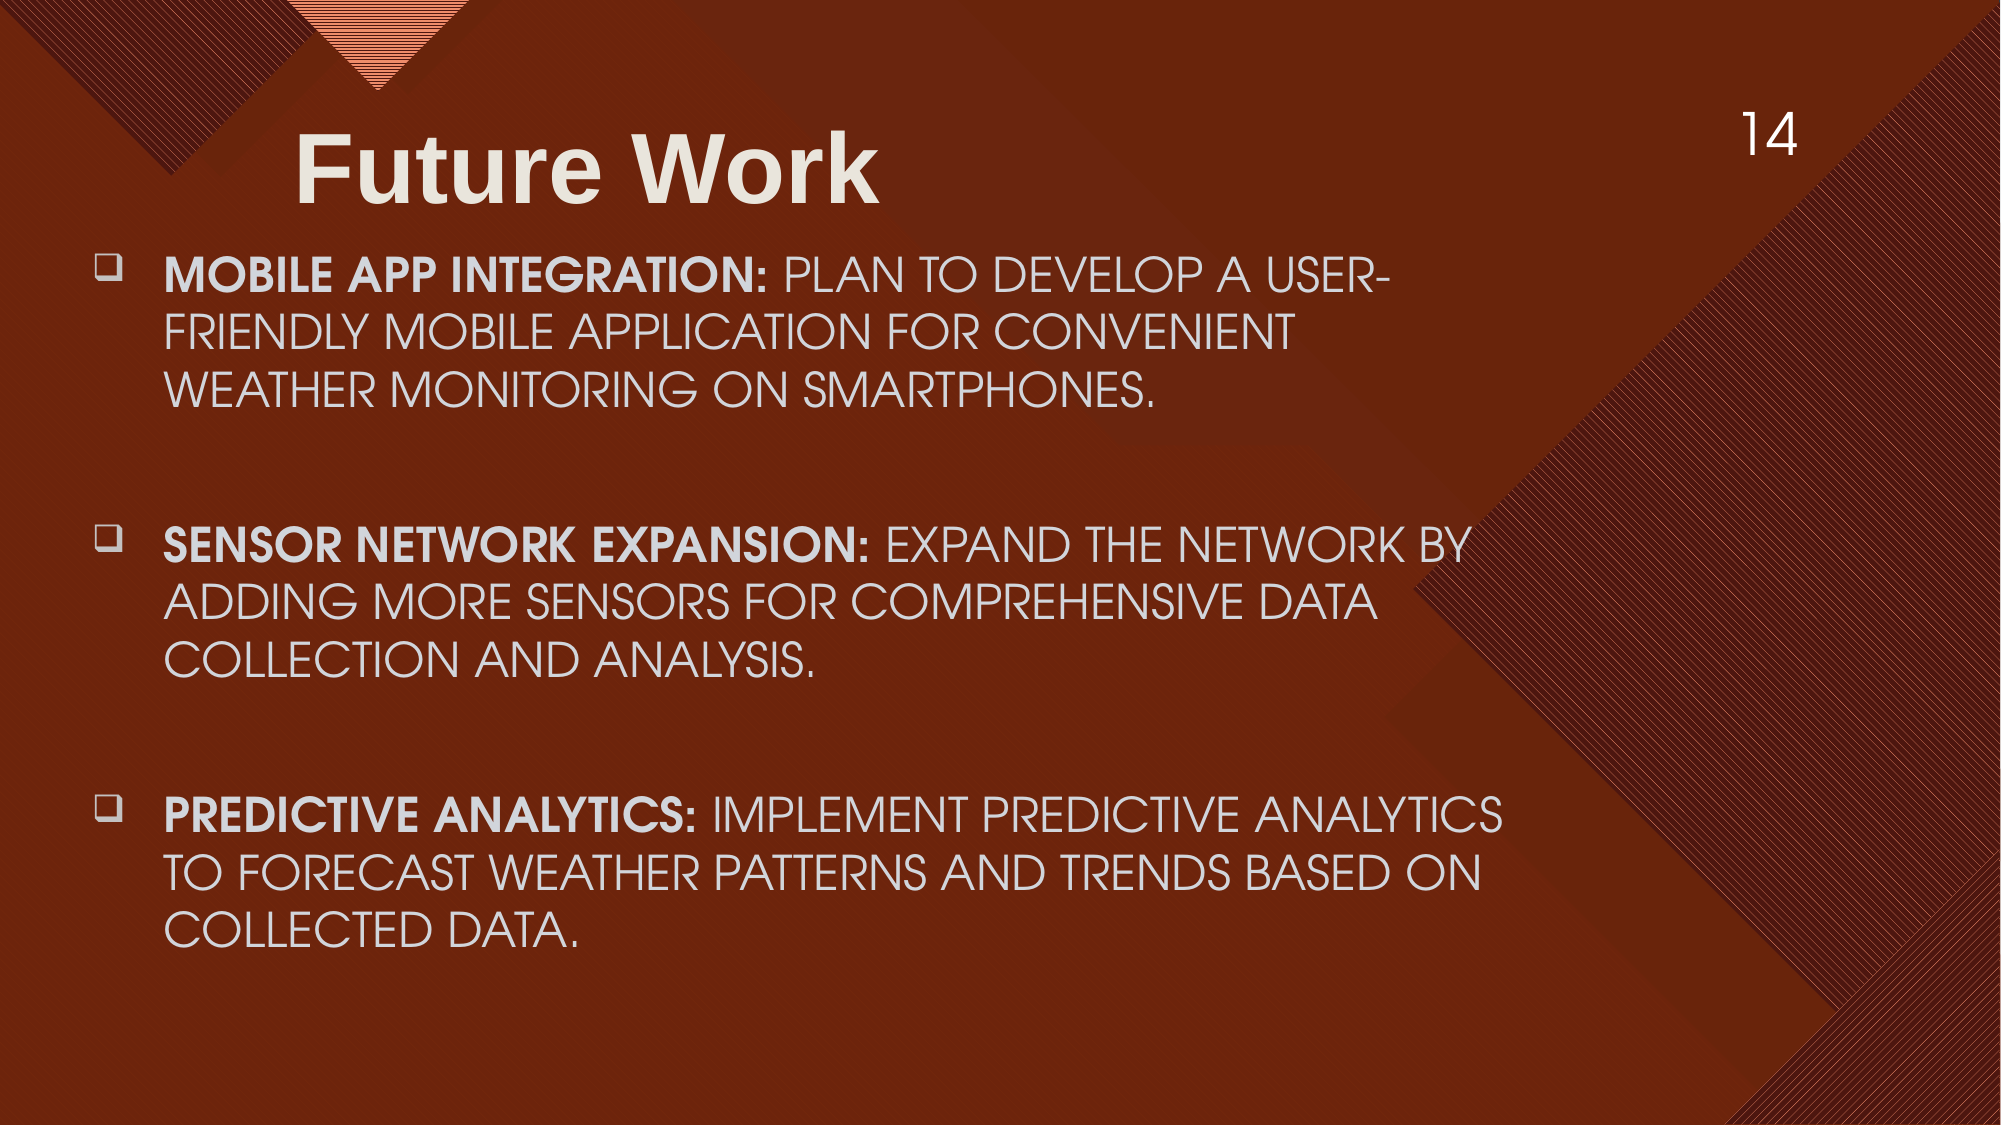

14
Mobile App Integration: Plan to develop a user-friendly mobile application for convenient weather monitoring on smartphones.

Sensor Network Expansion: Expand the network by adding more sensors for comprehensive data collection and analysis.

Predictive Analytics: Implement predictive analytics to forecast weather patterns and trends based on collected data.
# Future Work